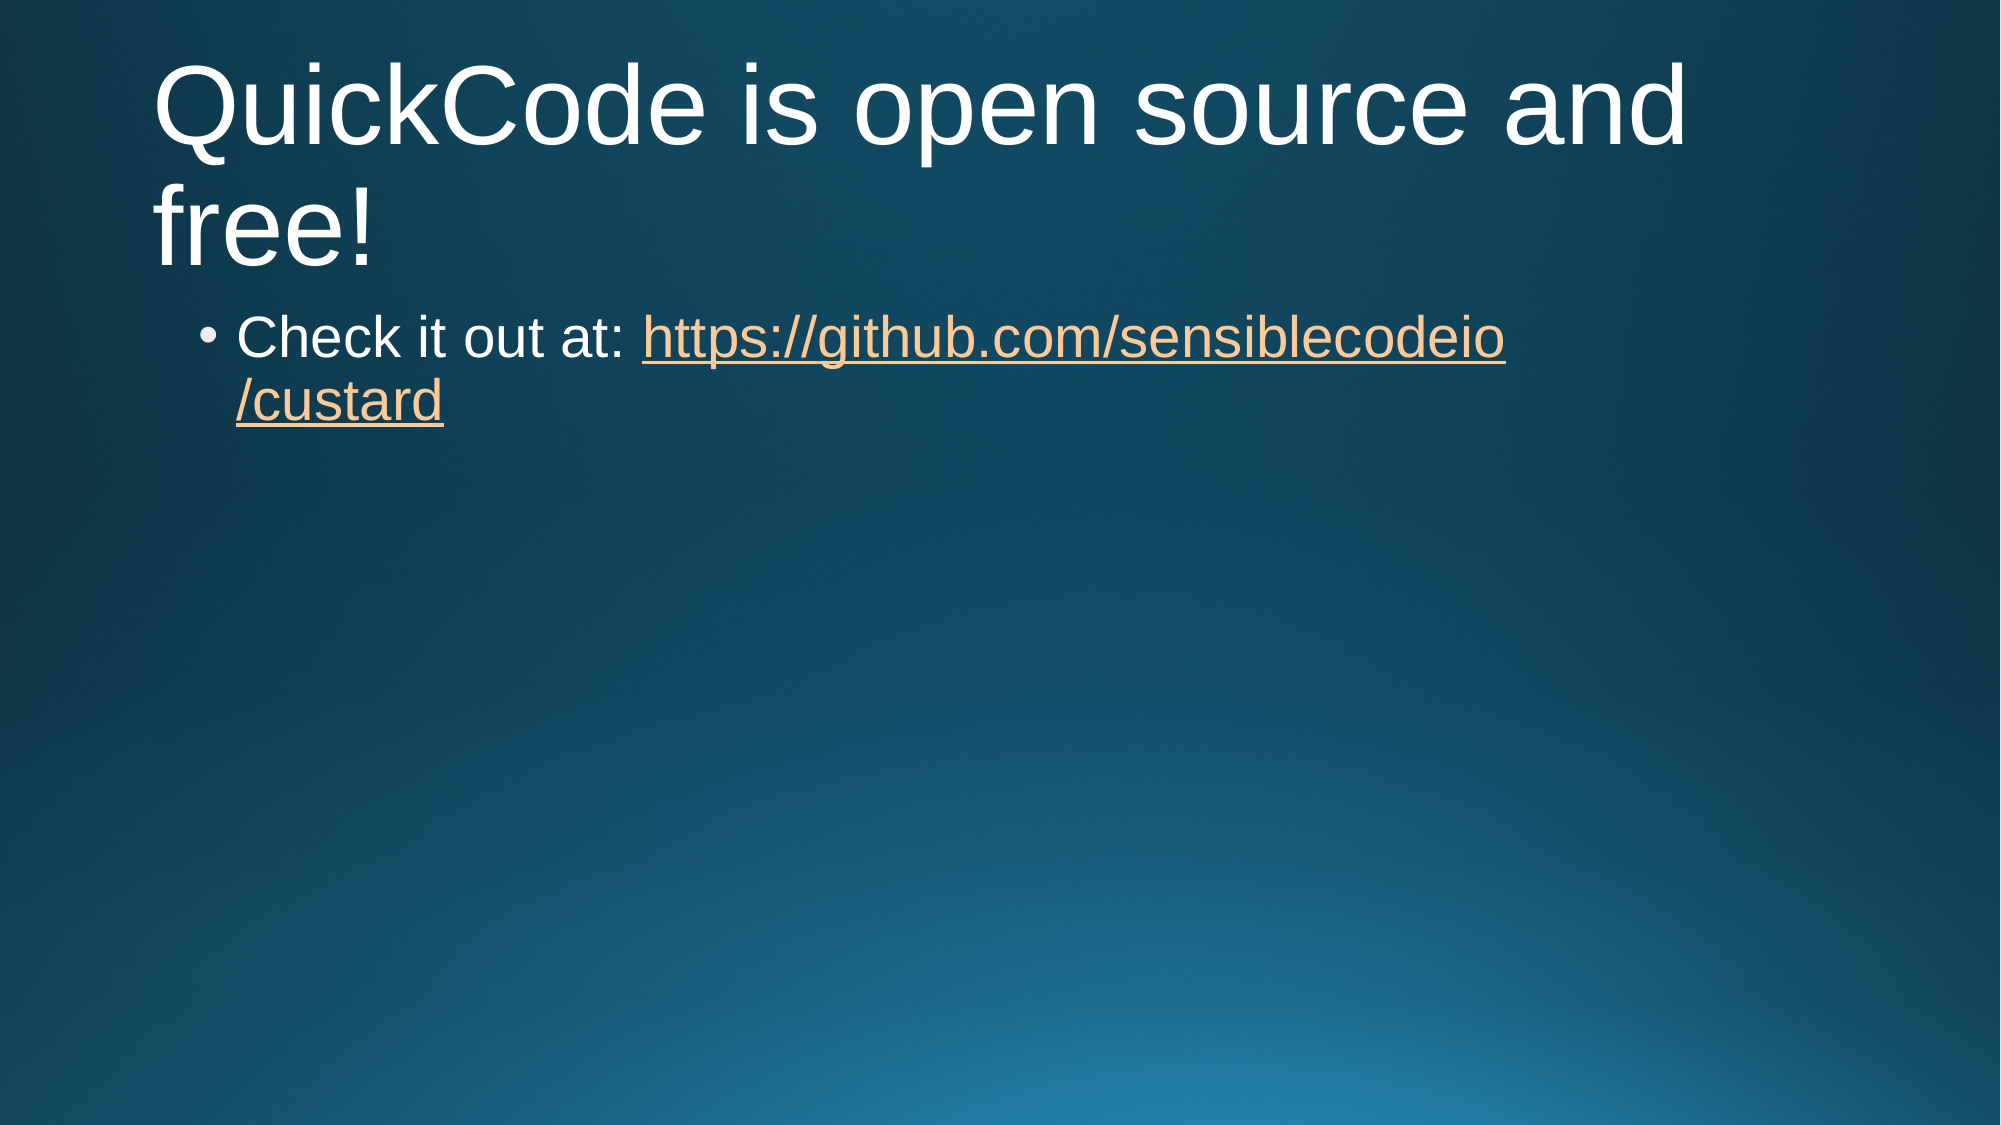

# QuickCode is open source and free!
Check it out at: https://github.com/sensiblecodeio/custard